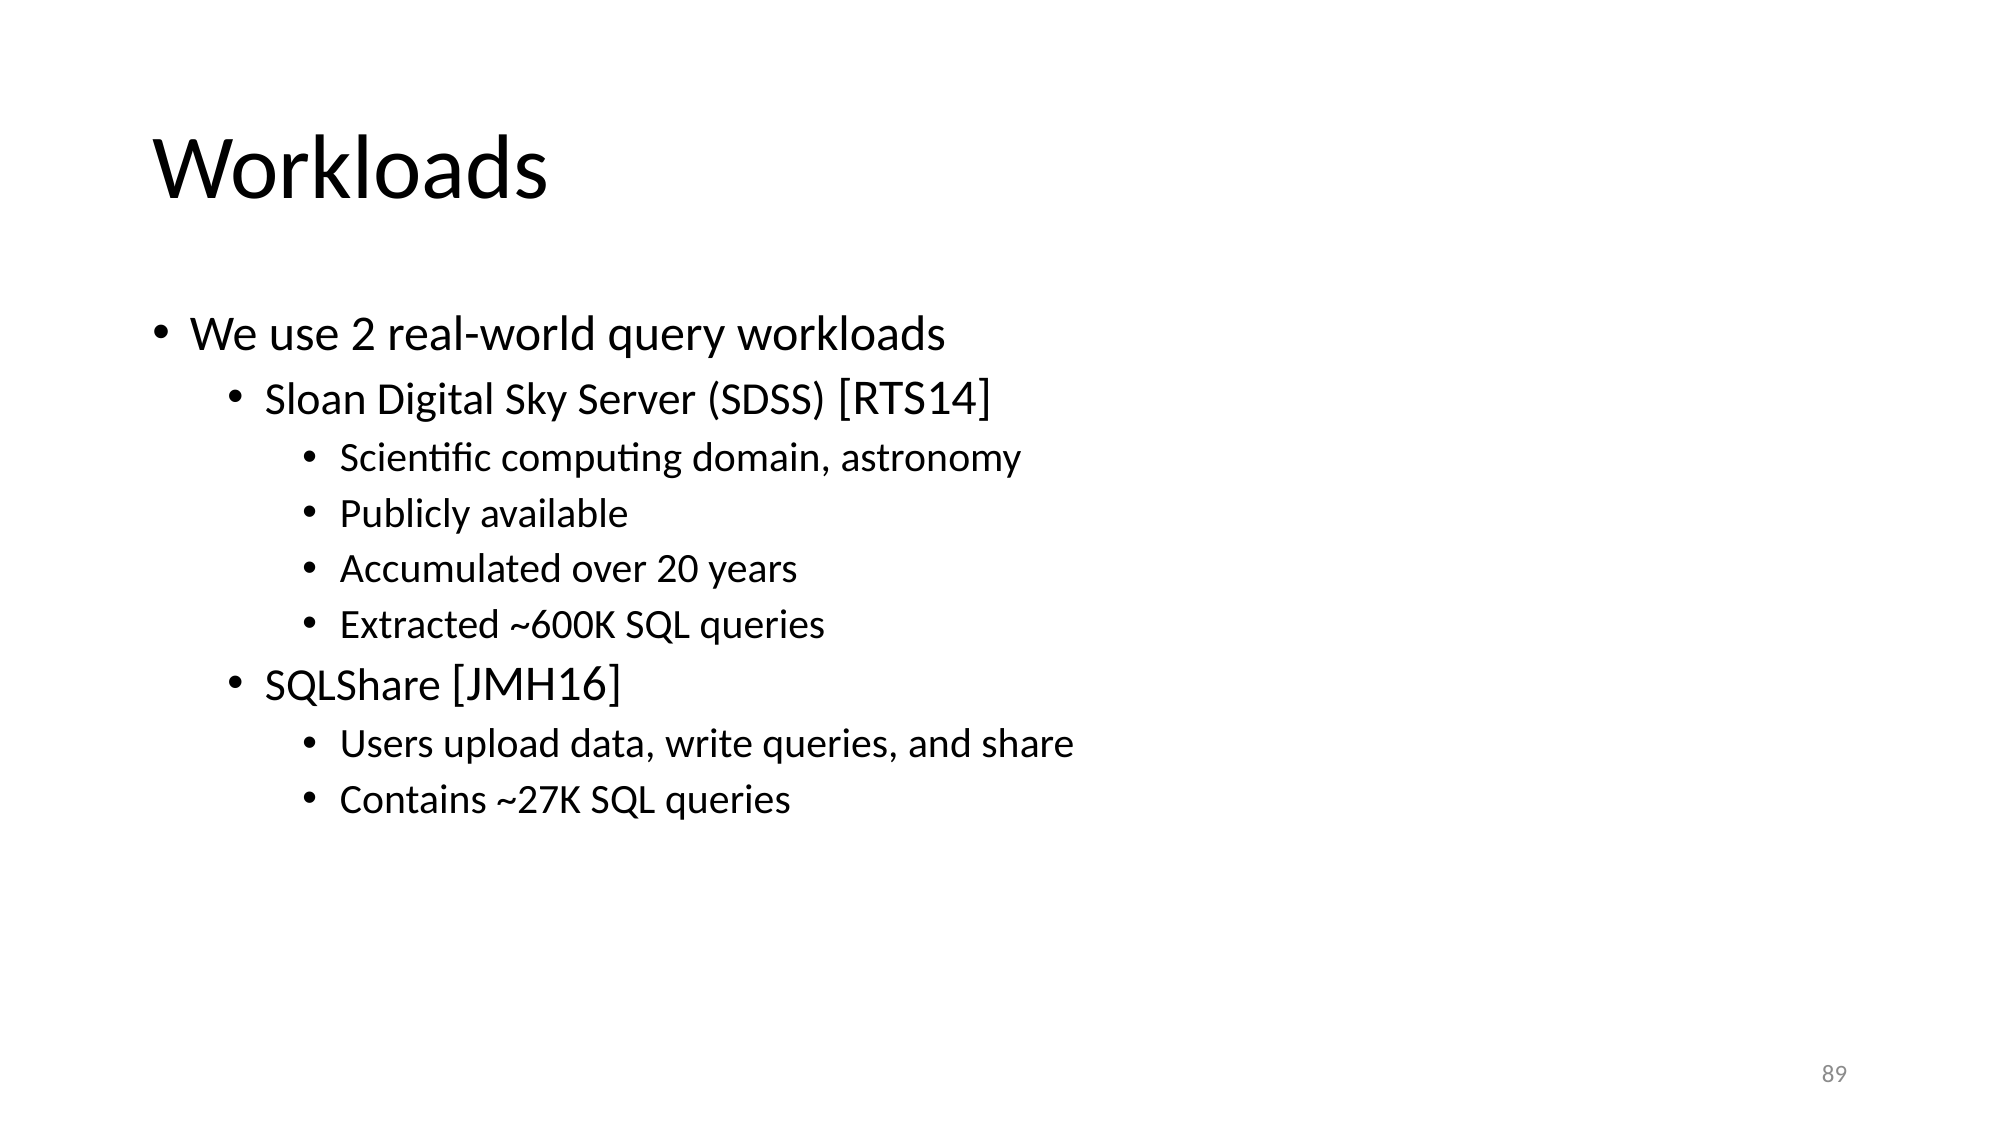

# Workloads
We use 2 real-world query workloads
Sloan Digital Sky Server (SDSS) [RTS14]
Scientific computing domain, astronomy
Publicly available
Accumulated over 20 years
Extracted ~600K SQL queries
SQLShare [JMH16]
Users upload data, write queries, and share
Contains ~27K SQL queries

89